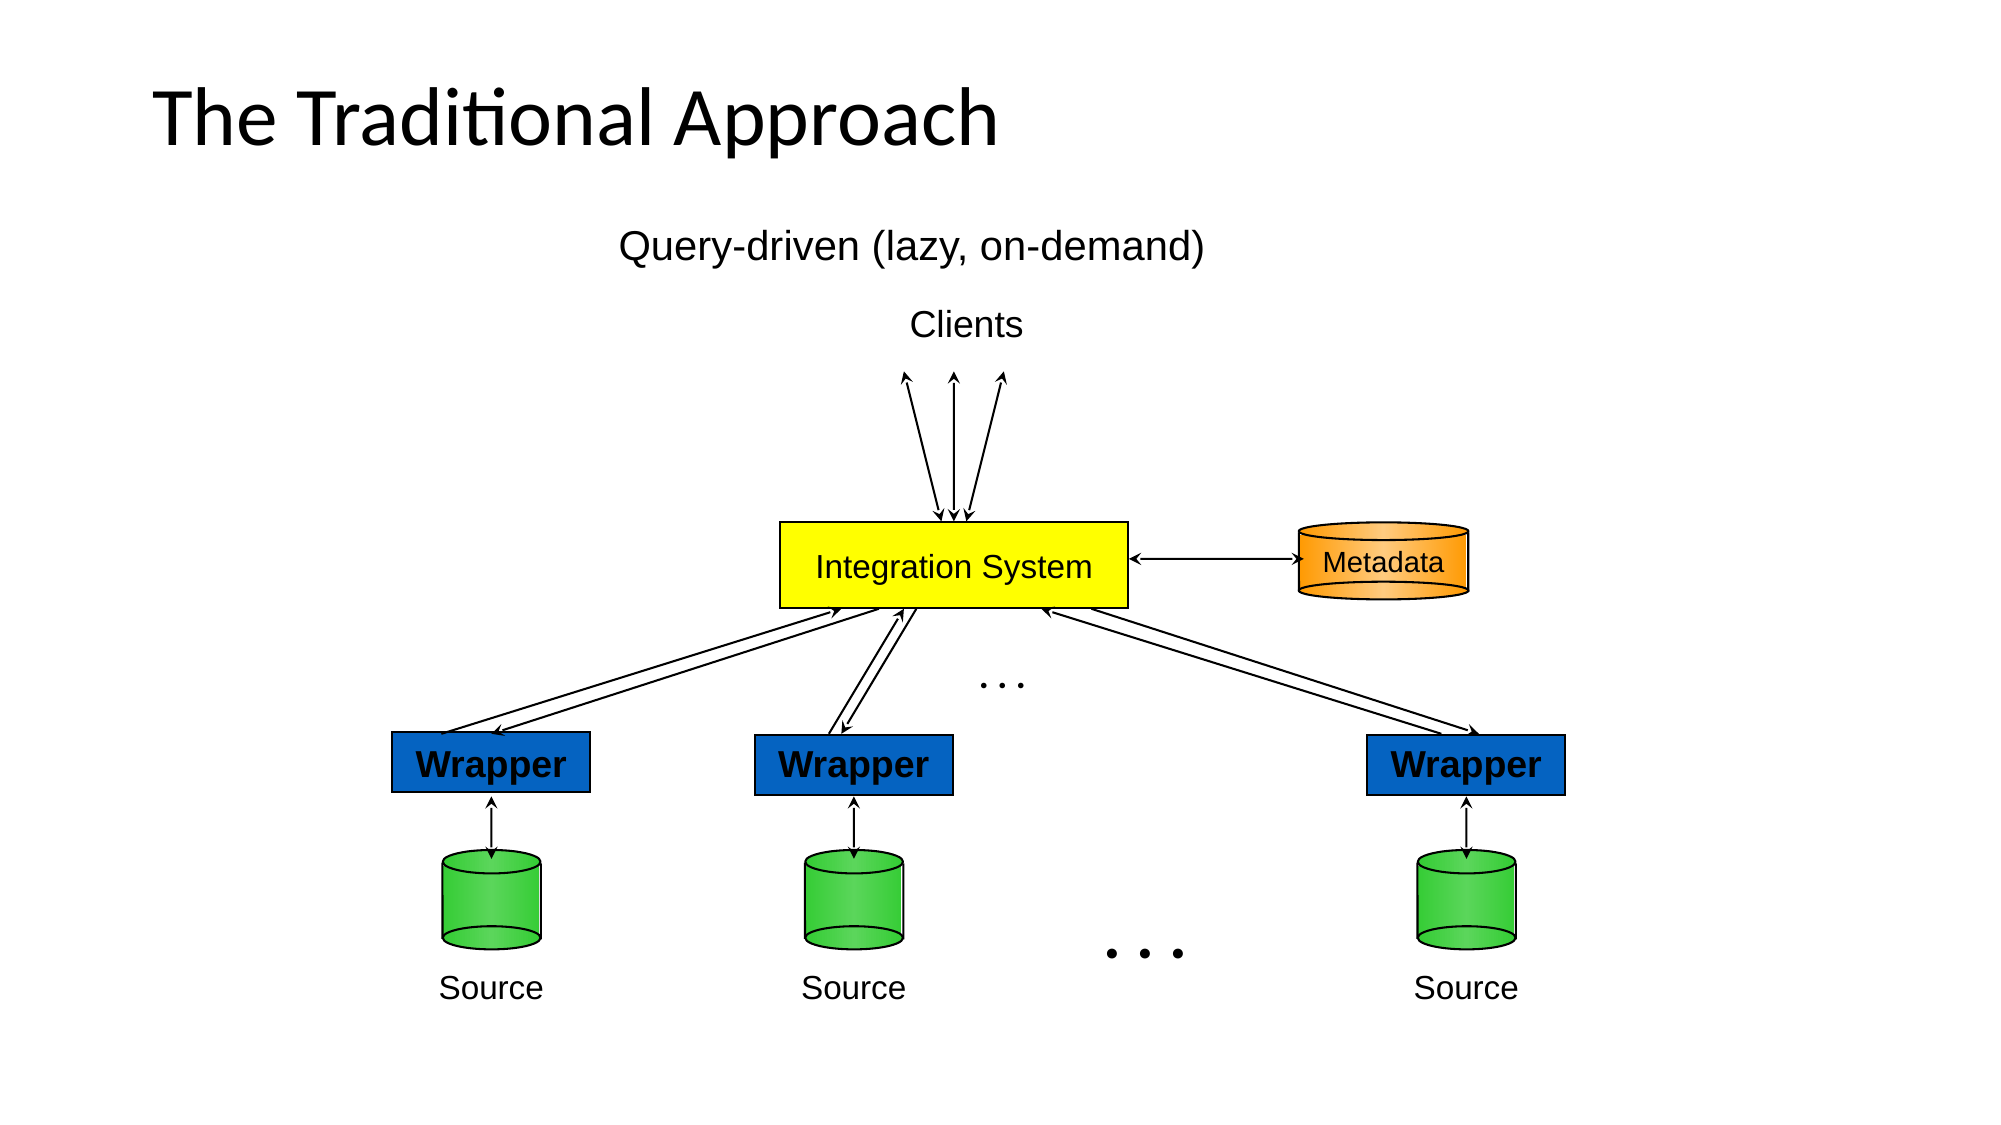

# The Traditional Approach
Query-driven (lazy, on-demand)
Clients

Metadata
Integration System

. . .

Wrapper
Wrapper
Wrapper

. . .
Source
Source
Source